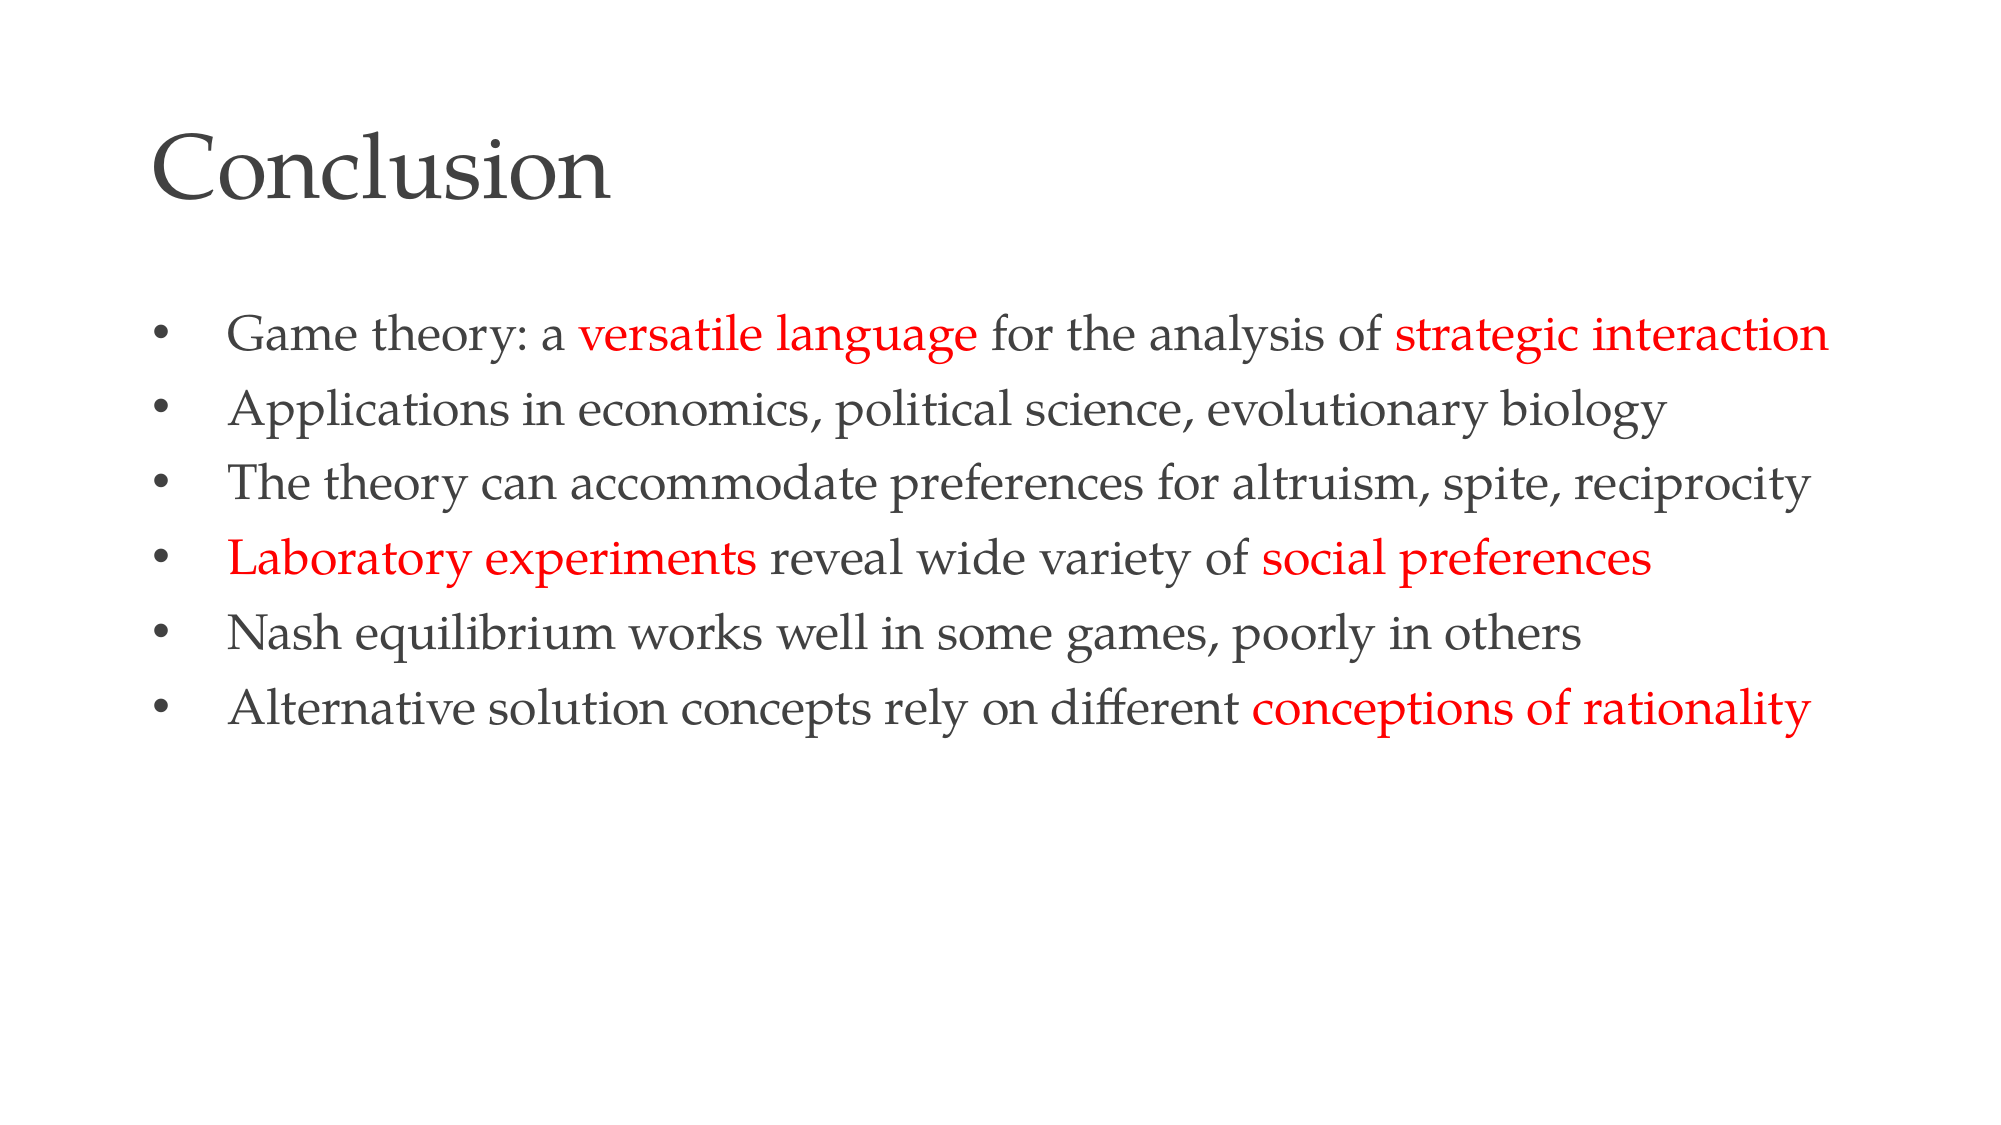

# Conclusion
Game theory: a versatile language for the analysis of strategic interaction
Applications in economics, political science, evolutionary biology
The theory can accommodate preferences for altruism, spite, reciprocity
Laboratory experiments reveal wide variety of social preferences
Nash equilibrium works well in some games, poorly in others
Alternative solution concepts rely on different conceptions of rationality